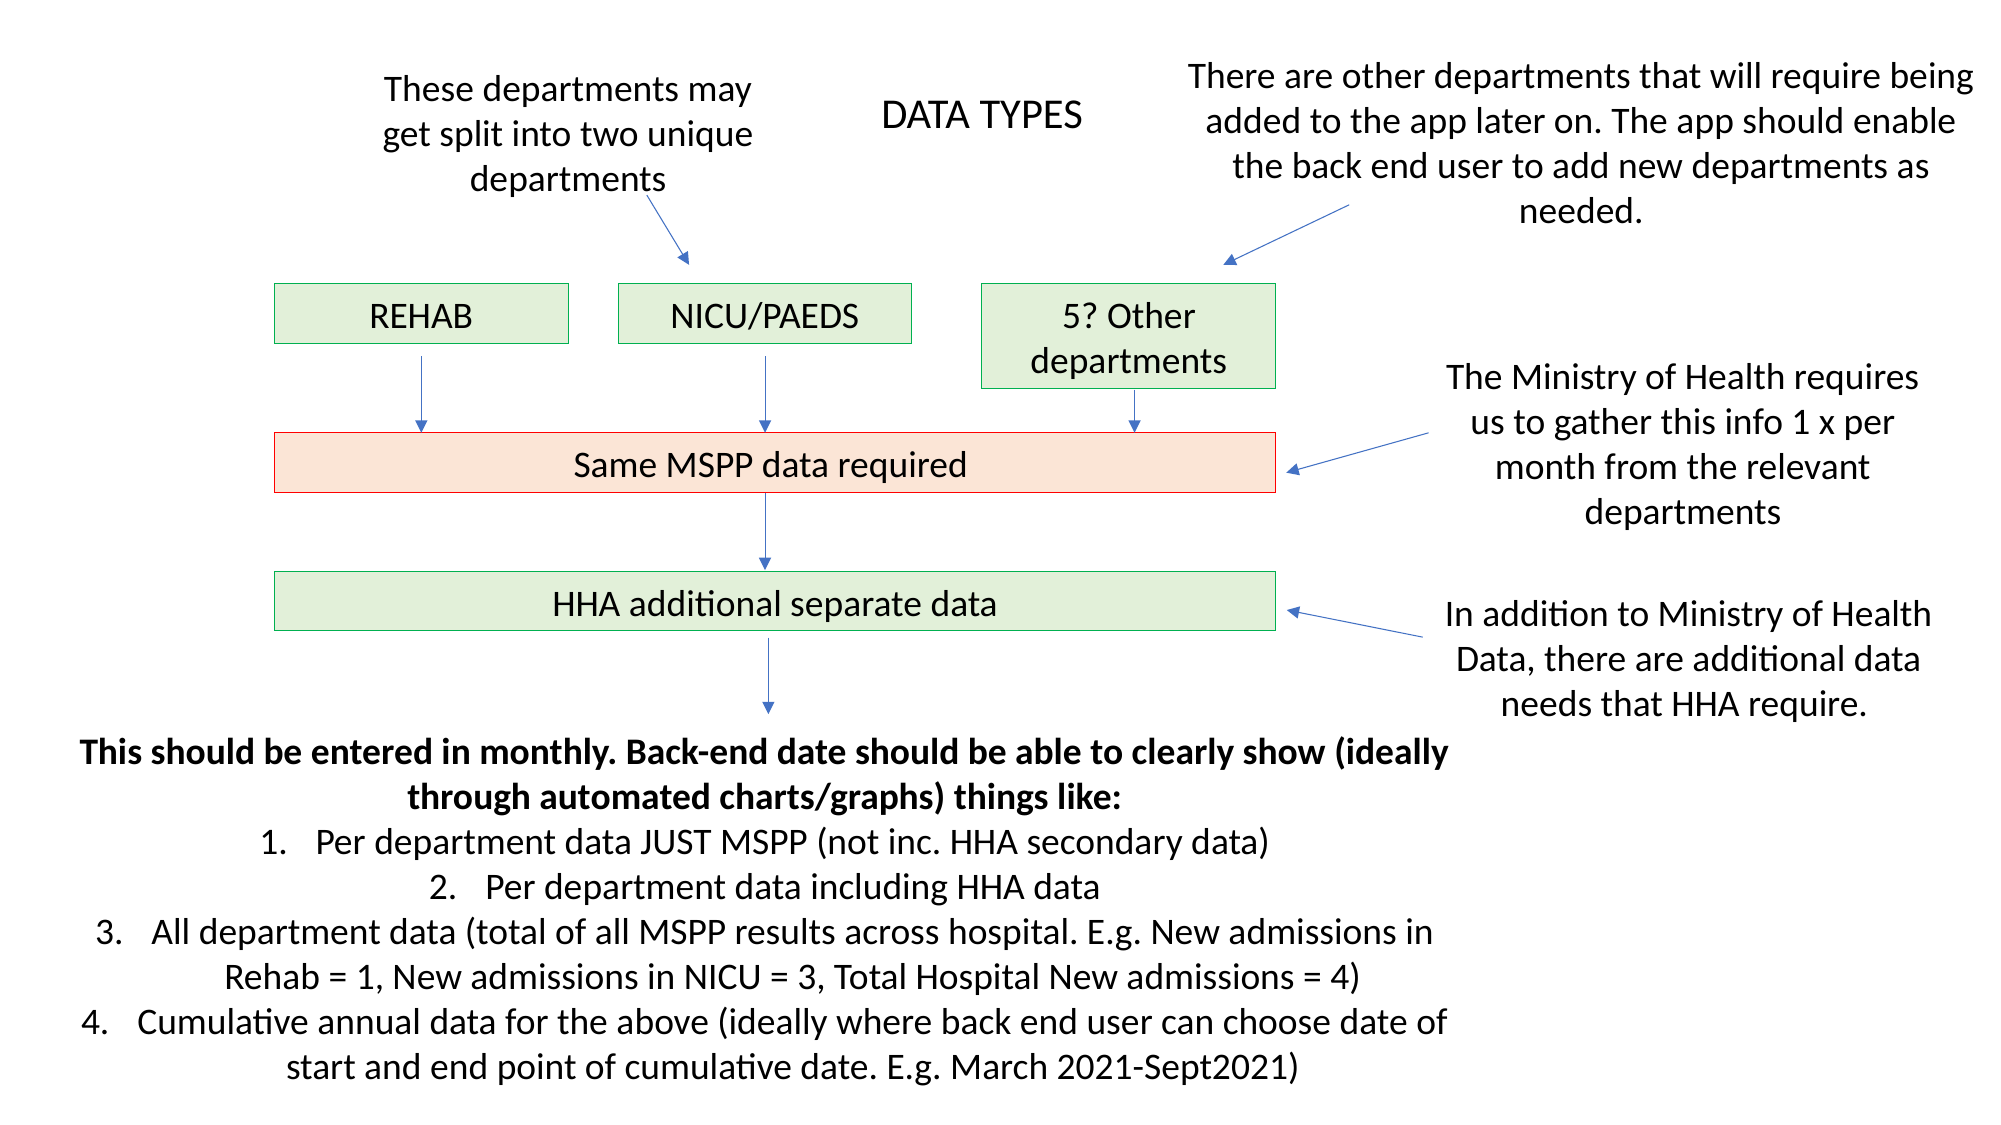

There are other departments that will require being added to the app later on. The app should enable the back end user to add new departments as needed.
These departments may get split into two unique departments
DATA TYPES
REHAB
NICU/PAEDS
5? Other departments
The Ministry of Health requires us to gather this info 1 x per month from the relevant departments
Same MSPP data required
HHA additional separate data
In addition to Ministry of Health Data, there are additional data needs that HHA require.
This should be entered in monthly. Back-end date should be able to clearly show (ideally through automated charts/graphs) things like:
Per department data JUST MSPP (not inc. HHA secondary data)
Per department data including HHA data
All department data (total of all MSPP results across hospital. E.g. New admissions in Rehab = 1, New admissions in NICU = 3, Total Hospital New admissions = 4)
Cumulative annual data for the above (ideally where back end user can choose date of start and end point of cumulative date. E.g. March 2021-Sept2021)